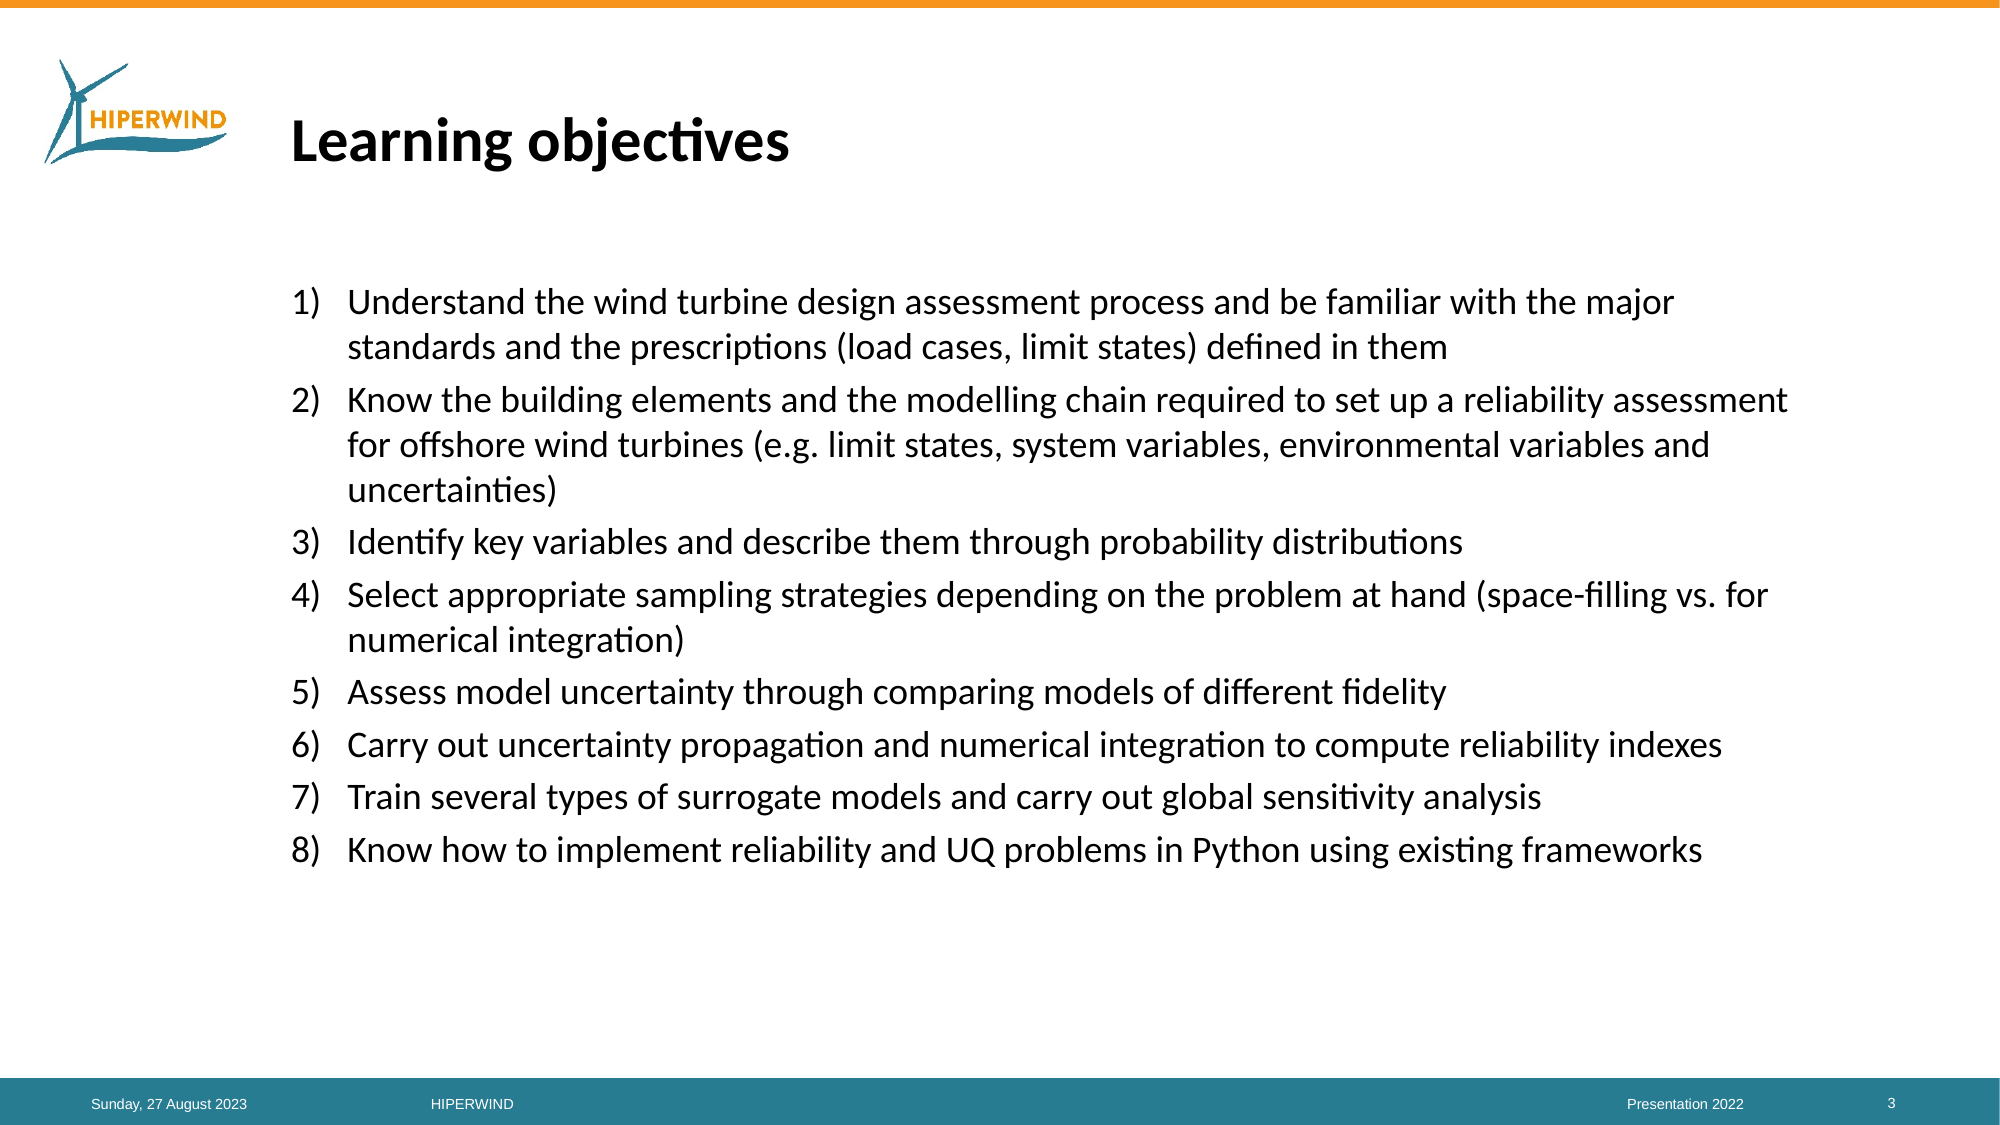

# Learning objectives

Understand the wind turbine design assessment process and be familiar with the major standards and the prescriptions (load cases, limit states) defined in them
Know the building elements and the modelling chain required to set up a reliability assessment for offshore wind turbines (e.g. limit states, system variables, environmental variables and uncertainties)
Identify key variables and describe them through probability distributions
Select appropriate sampling strategies depending on the problem at hand (space-filling vs. for numerical integration)
Assess model uncertainty through comparing models of different fidelity
Carry out uncertainty propagation and numerical integration to compute reliability indexes
Train several types of surrogate models and carry out global sensitivity analysis
Know how to implement reliability and UQ problems in Python using existing frameworks

3